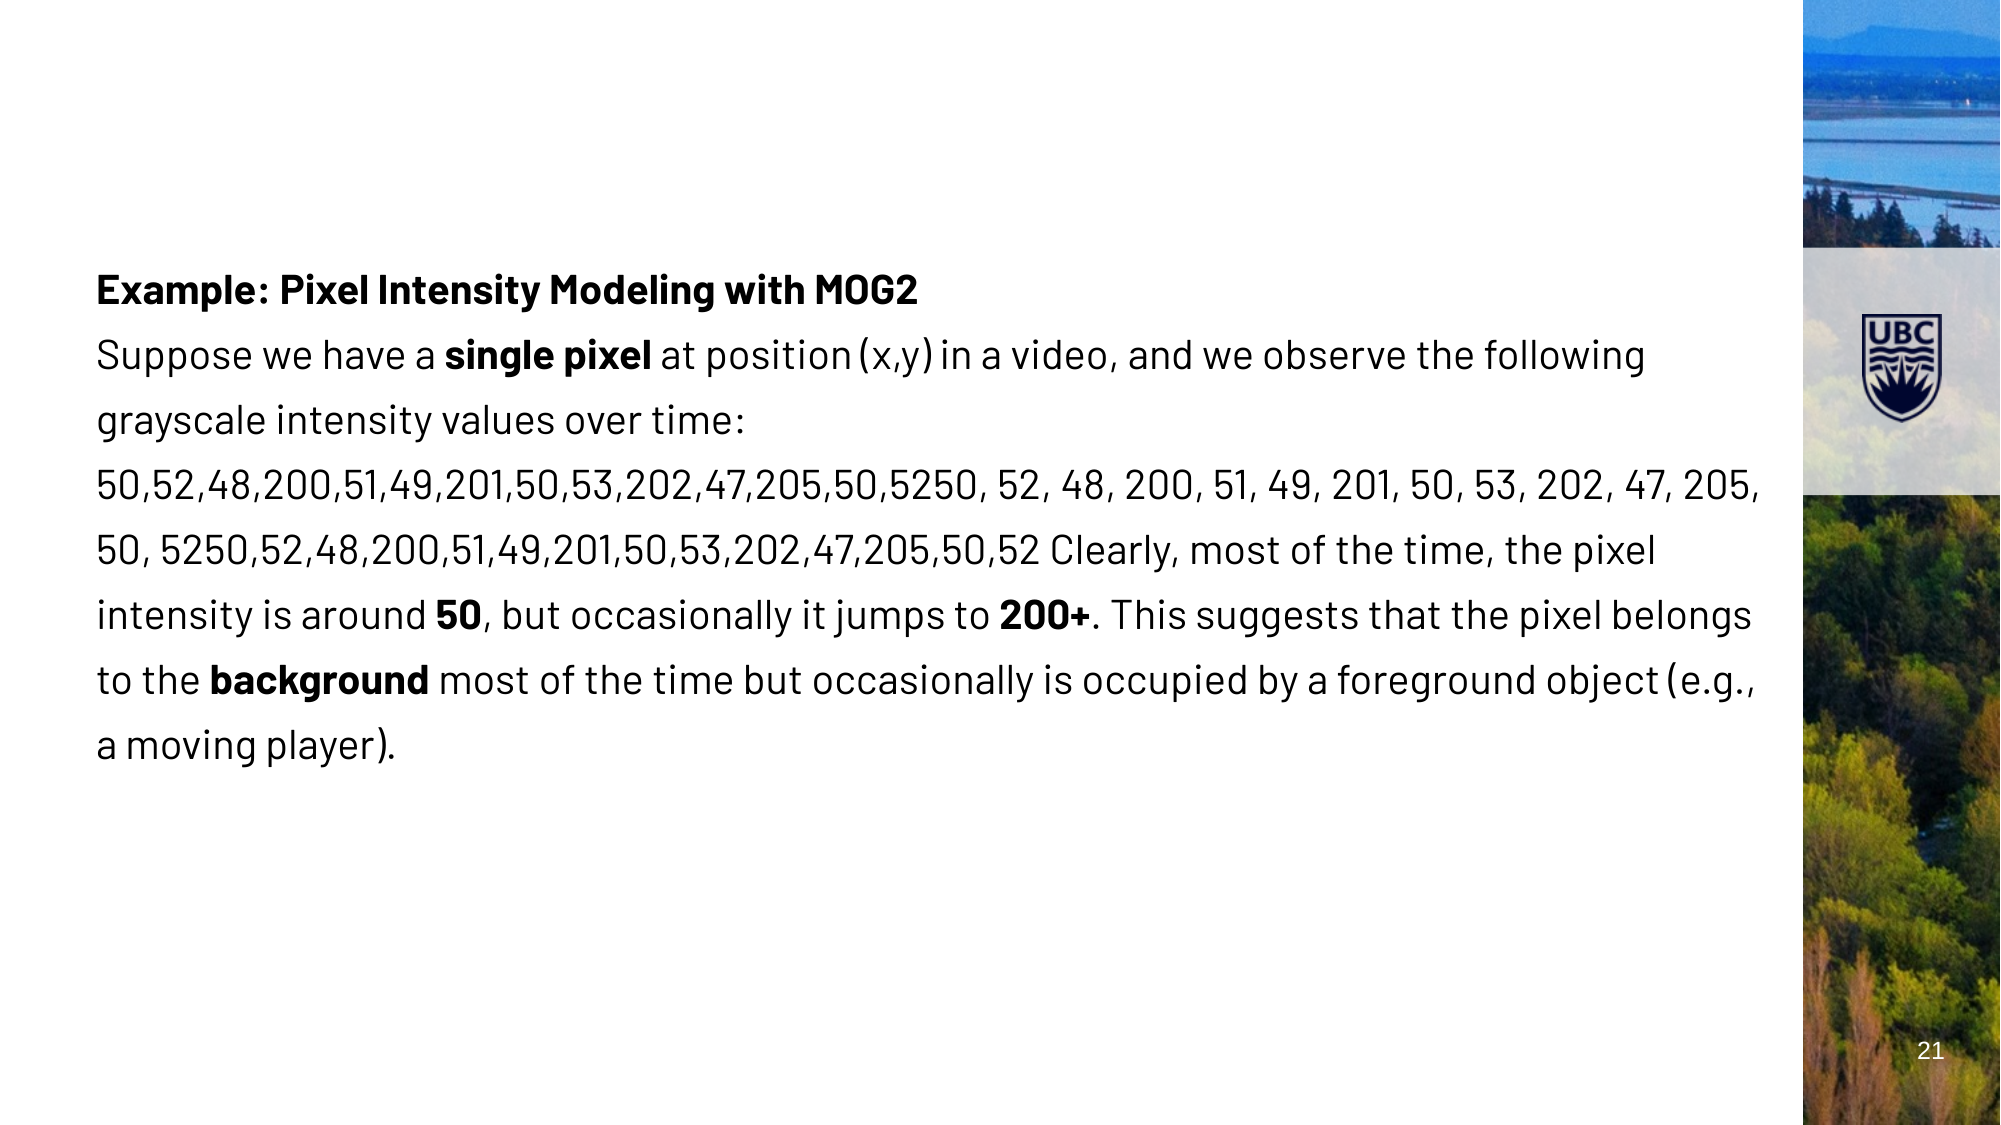

#
Example: Pixel Intensity Modeling with MOG2
Suppose we have a single pixel at position (x,y) in a video, and we observe the following grayscale intensity values over time:
50,52,48,200,51,49,201,50,53,202,47,205,50,5250, 52, 48, 200, 51, 49, 201, 50, 53, 202, 47, 205, 50, 5250,52,48,200,51,49,201,50,53,202,47,205,50,52 Clearly, most of the time, the pixel intensity is around 50, but occasionally it jumps to 200+. This suggests that the pixel belongs to the background most of the time but occasionally is occupied by a foreground object (e.g., a moving player).